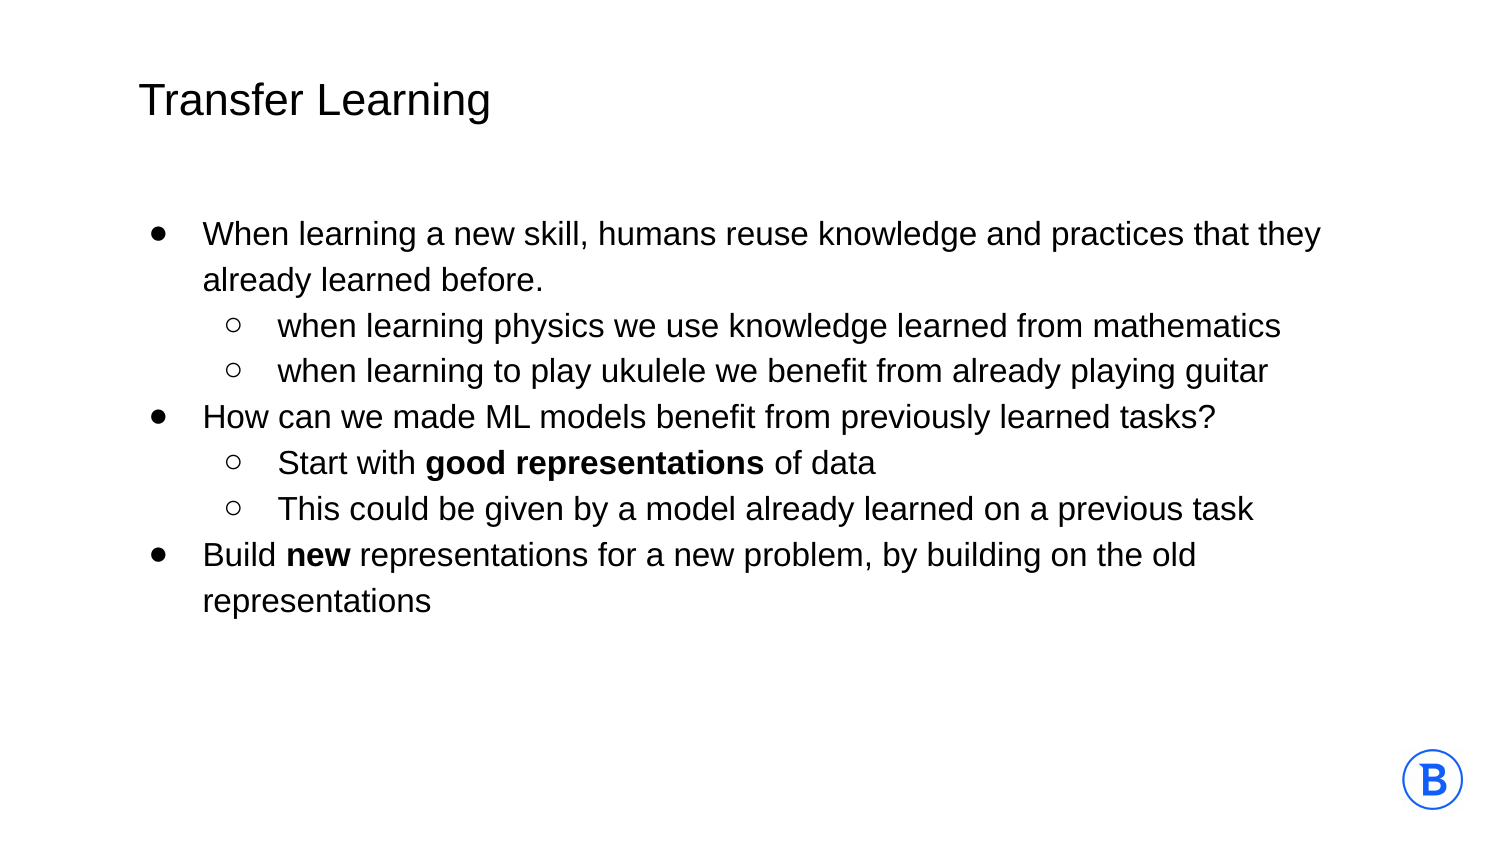

# Transfer Learning
When learning a new skill, humans reuse knowledge and practices that they already learned before.
when learning physics we use knowledge learned from mathematics
when learning to play ukulele we benefit from already playing guitar
How can we made ML models benefit from previously learned tasks?
Start with good representations of data
This could be given by a model already learned on a previous task
Build new representations for a new problem, by building on the old representations